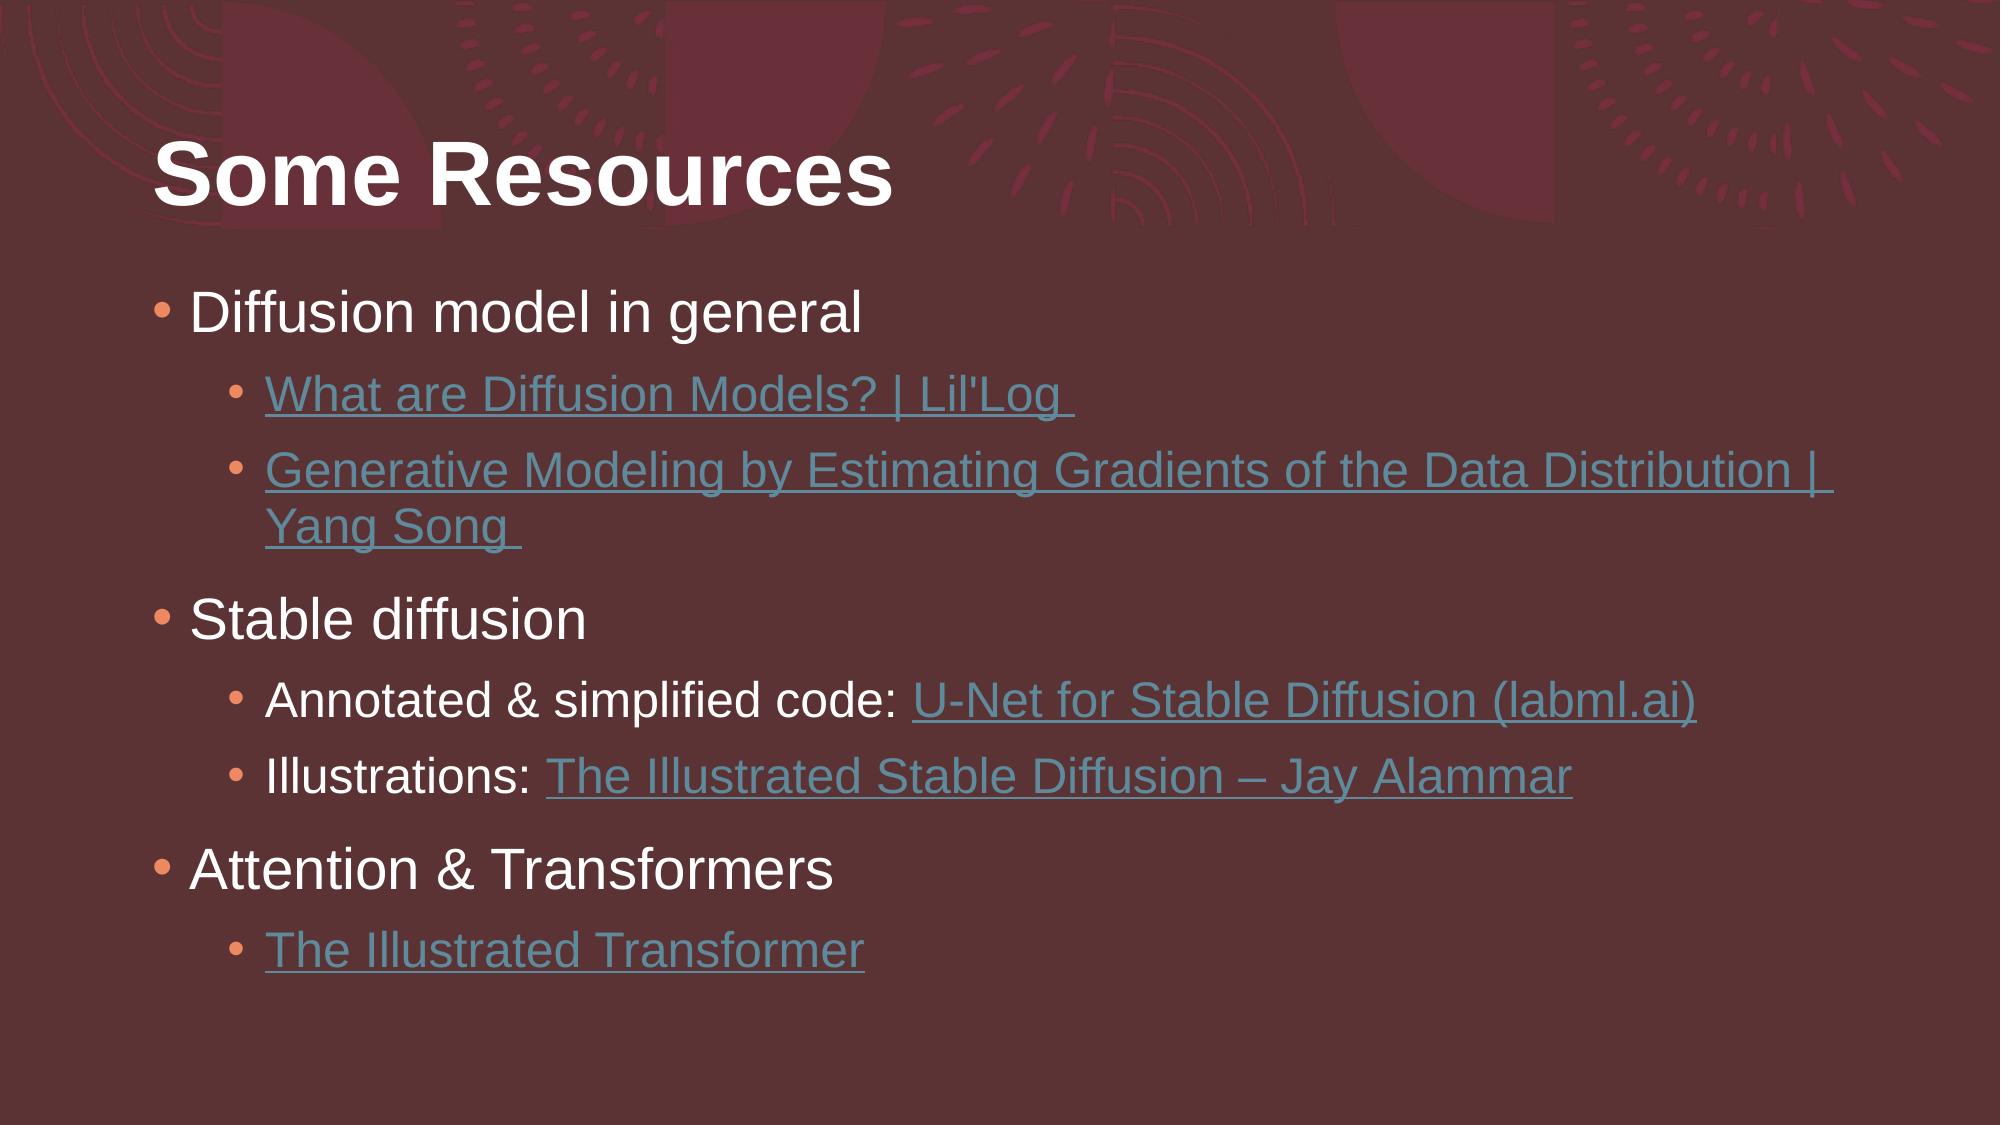

# Some Resources
Diffusion model in general
What are Diffusion Models? | Lil'Log
Generative Modeling by Estimating Gradients of the Data Distribution | Yang Song
Stable diffusion
Annotated & simplified code: U-Net for Stable Diffusion (labml.ai)
Illustrations: The Illustrated Stable Diffusion – Jay Alammar
Attention & Transformers
The Illustrated Transformer